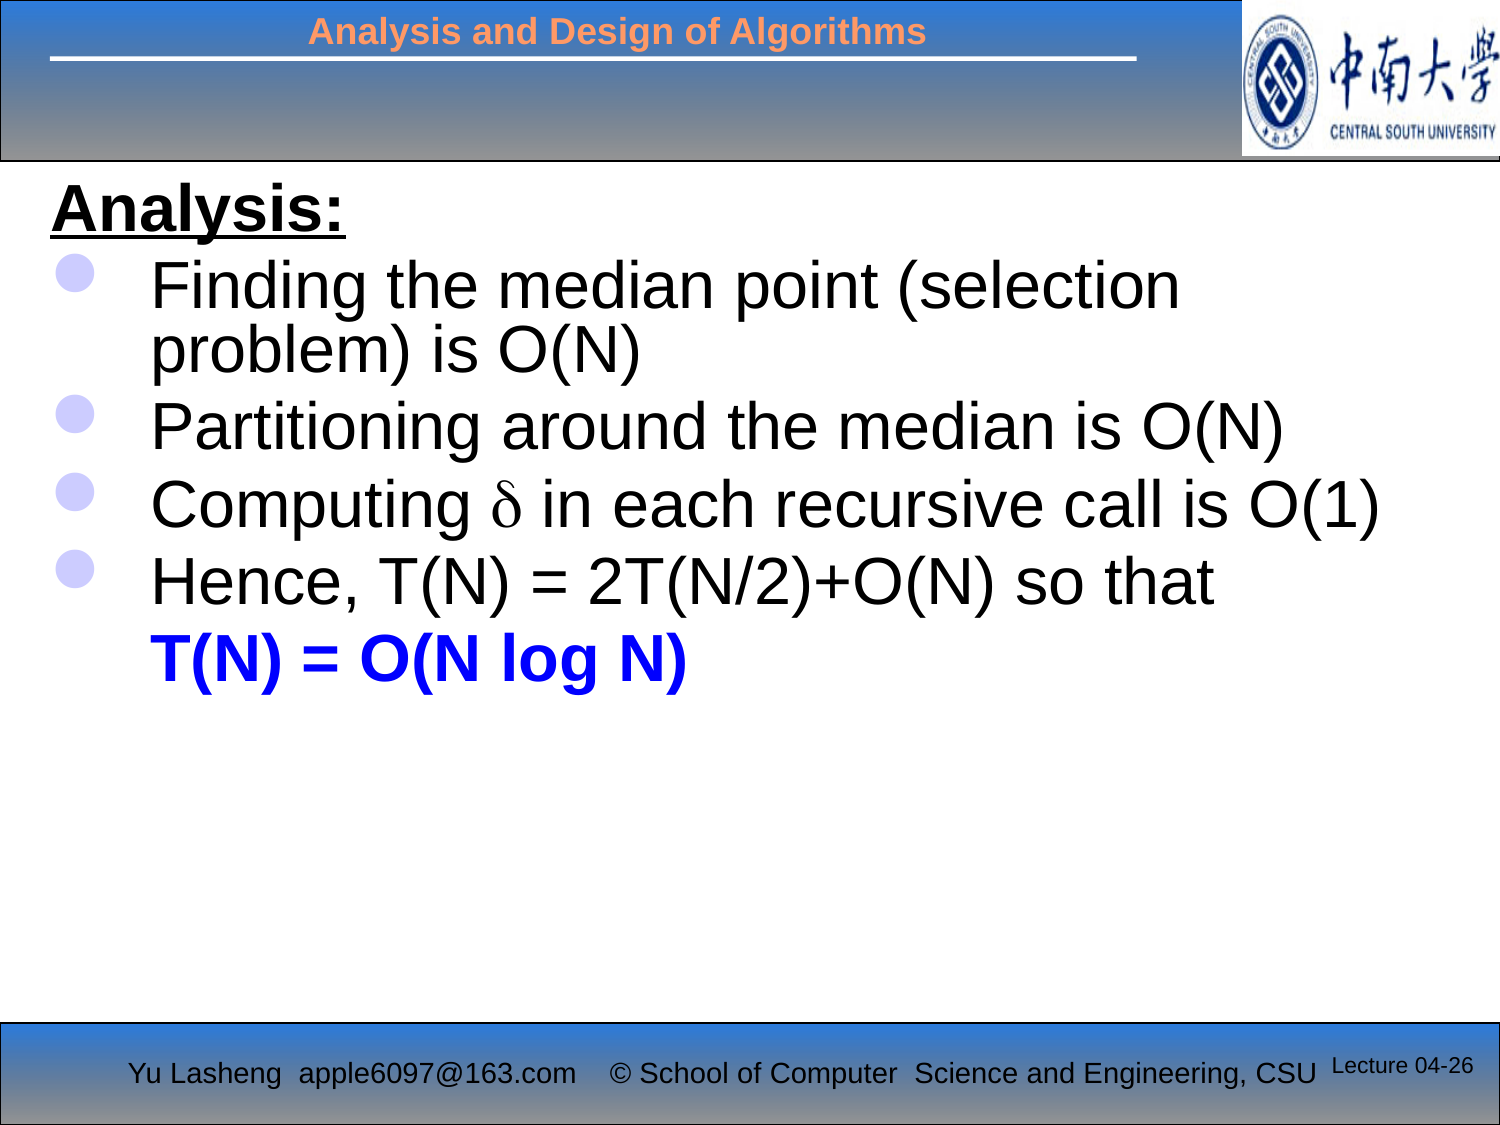

# Closest Pair Problem: D&Q Algorithm for 1-D
Analysis:
Finding the median point (selection problem) is O(N)
Partitioning around the median is O(N)
Computing δ in each recursive call is O(1)
Hence, T(N) = 2T(N/2)+O(N) so that
	T(N) = O(N log N)
Lecture 04-26